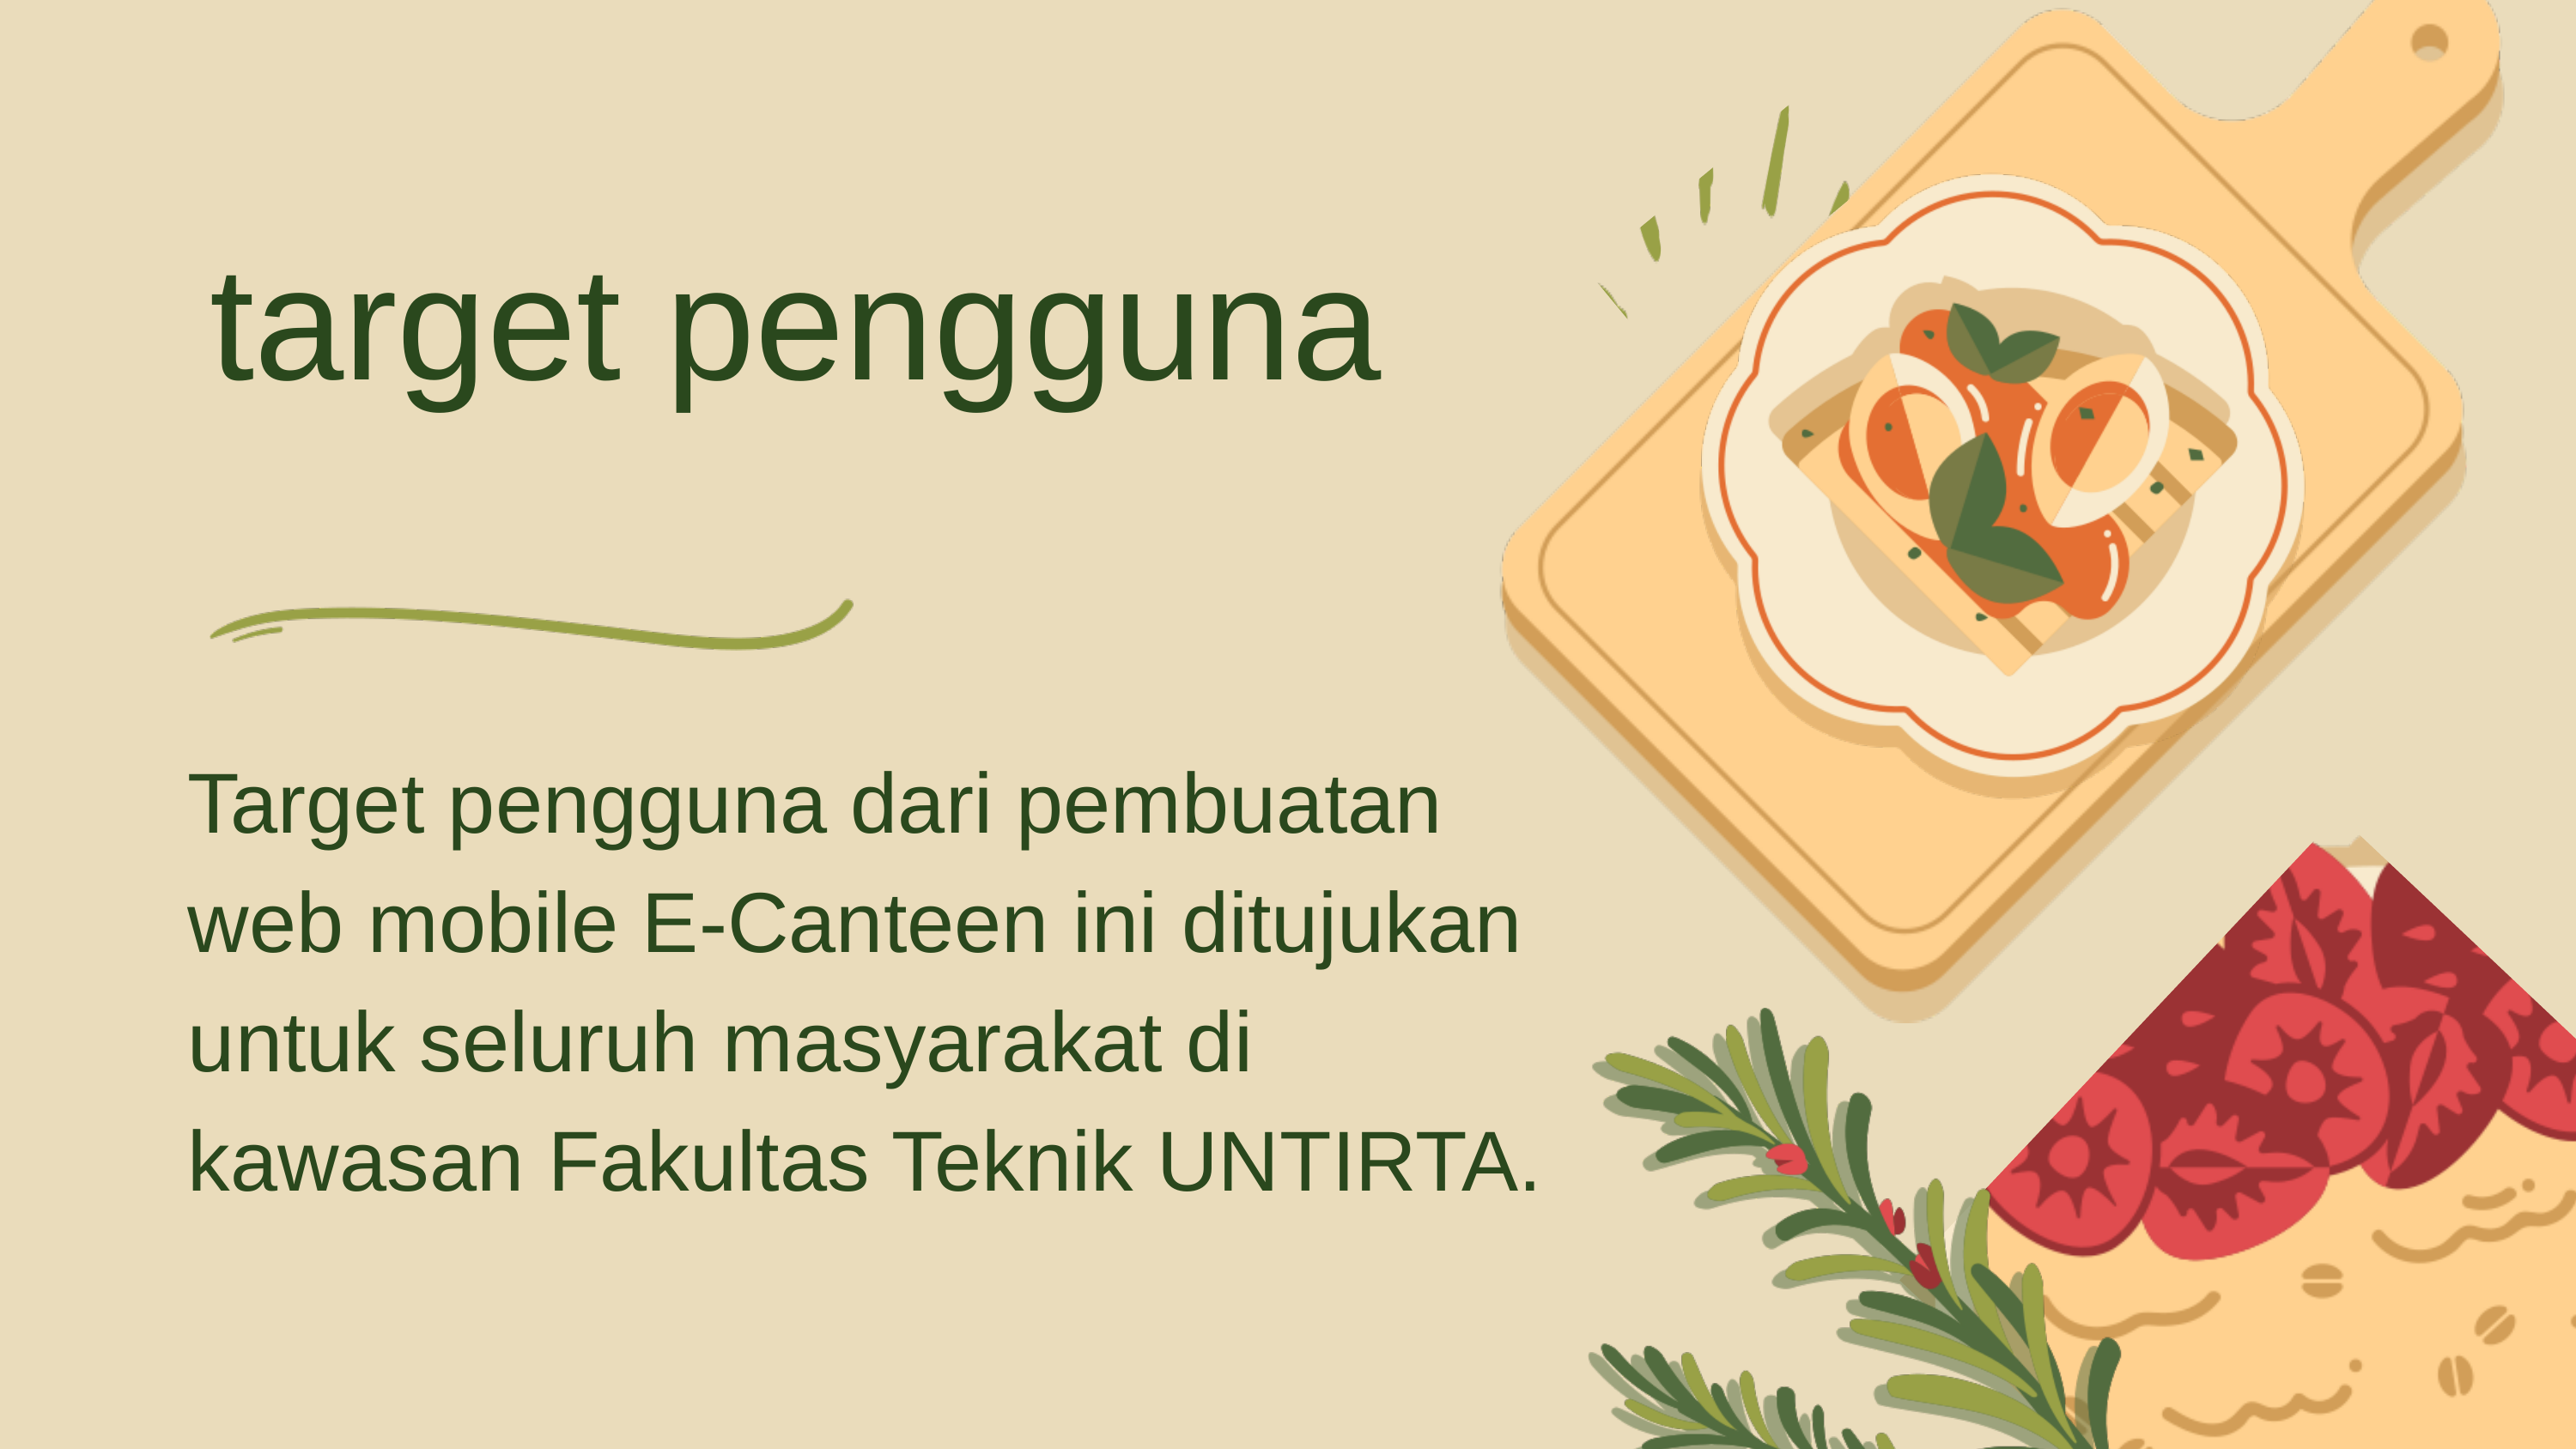

target pengguna

Target pengguna dari pembuatan web mobile E-Canteen ini ditujukan untuk seluruh masyarakat di kawasan Fakultas Teknik UNTIRTA.